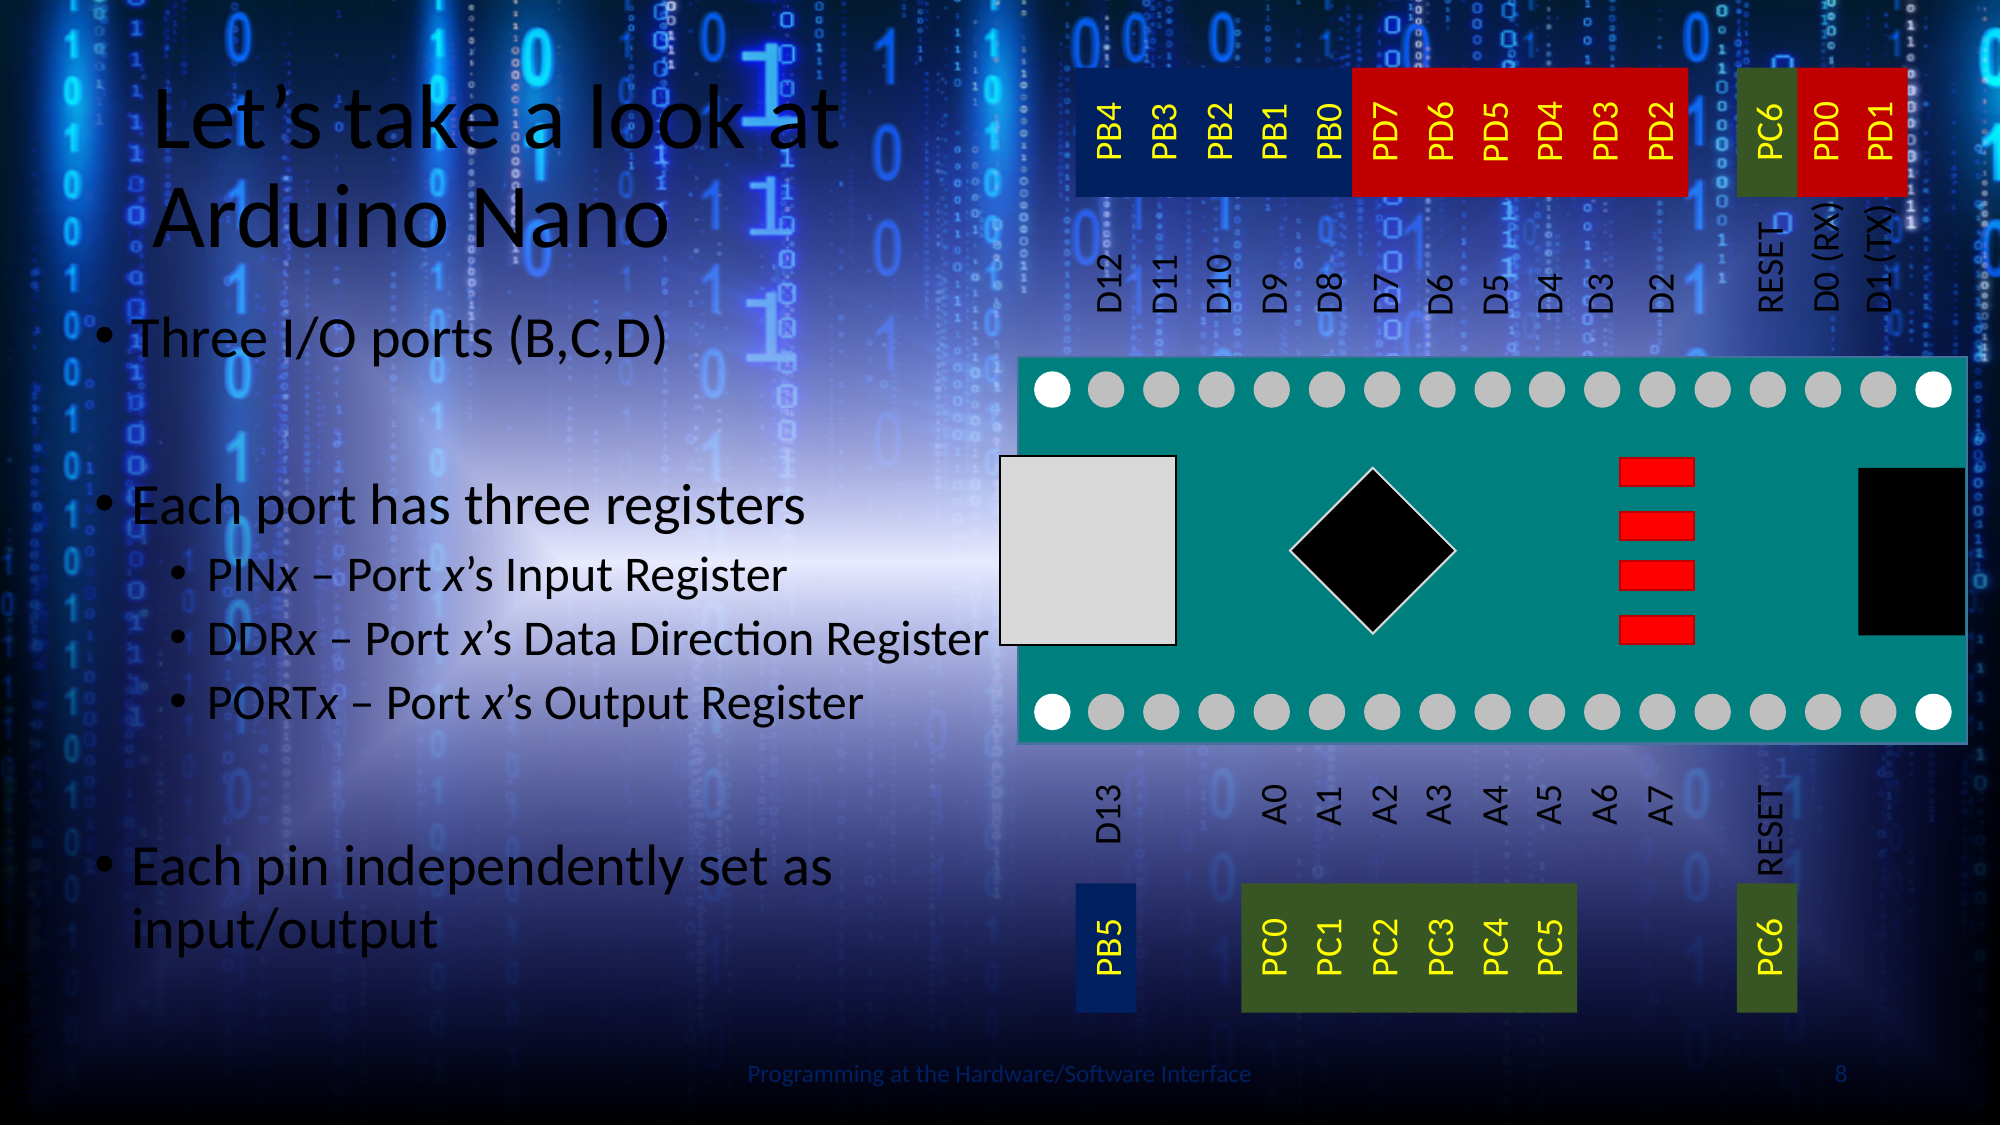

# Let’s take a look at Arduino Nano
PB4
PB3
PB2
PB1
PB0
PD7
PD6
PD4
PD3
PD2
PC6
PD0
PD1
PD5

D0 (RX)
D1 (TX)
RESET
D12
D11
D10
D8
D9
D7
D6
D5
D4
D3
D2
A5
A3
A0
A2
A6
A7
A4
A1
D13
RESET
PC4
PB5
PC0
PC1
PC2
PC3
PC5
PC6
Three I/O ports (B,C,D)

Each port has three registers
PINx – Port x’s Input Register
DDRx – Port x’s Data Direction Register
PORTx – Port x’s Output Register

Each pin independently set as input/output
Slide by Bohn
Programming at the Hardware/Software Interface
8